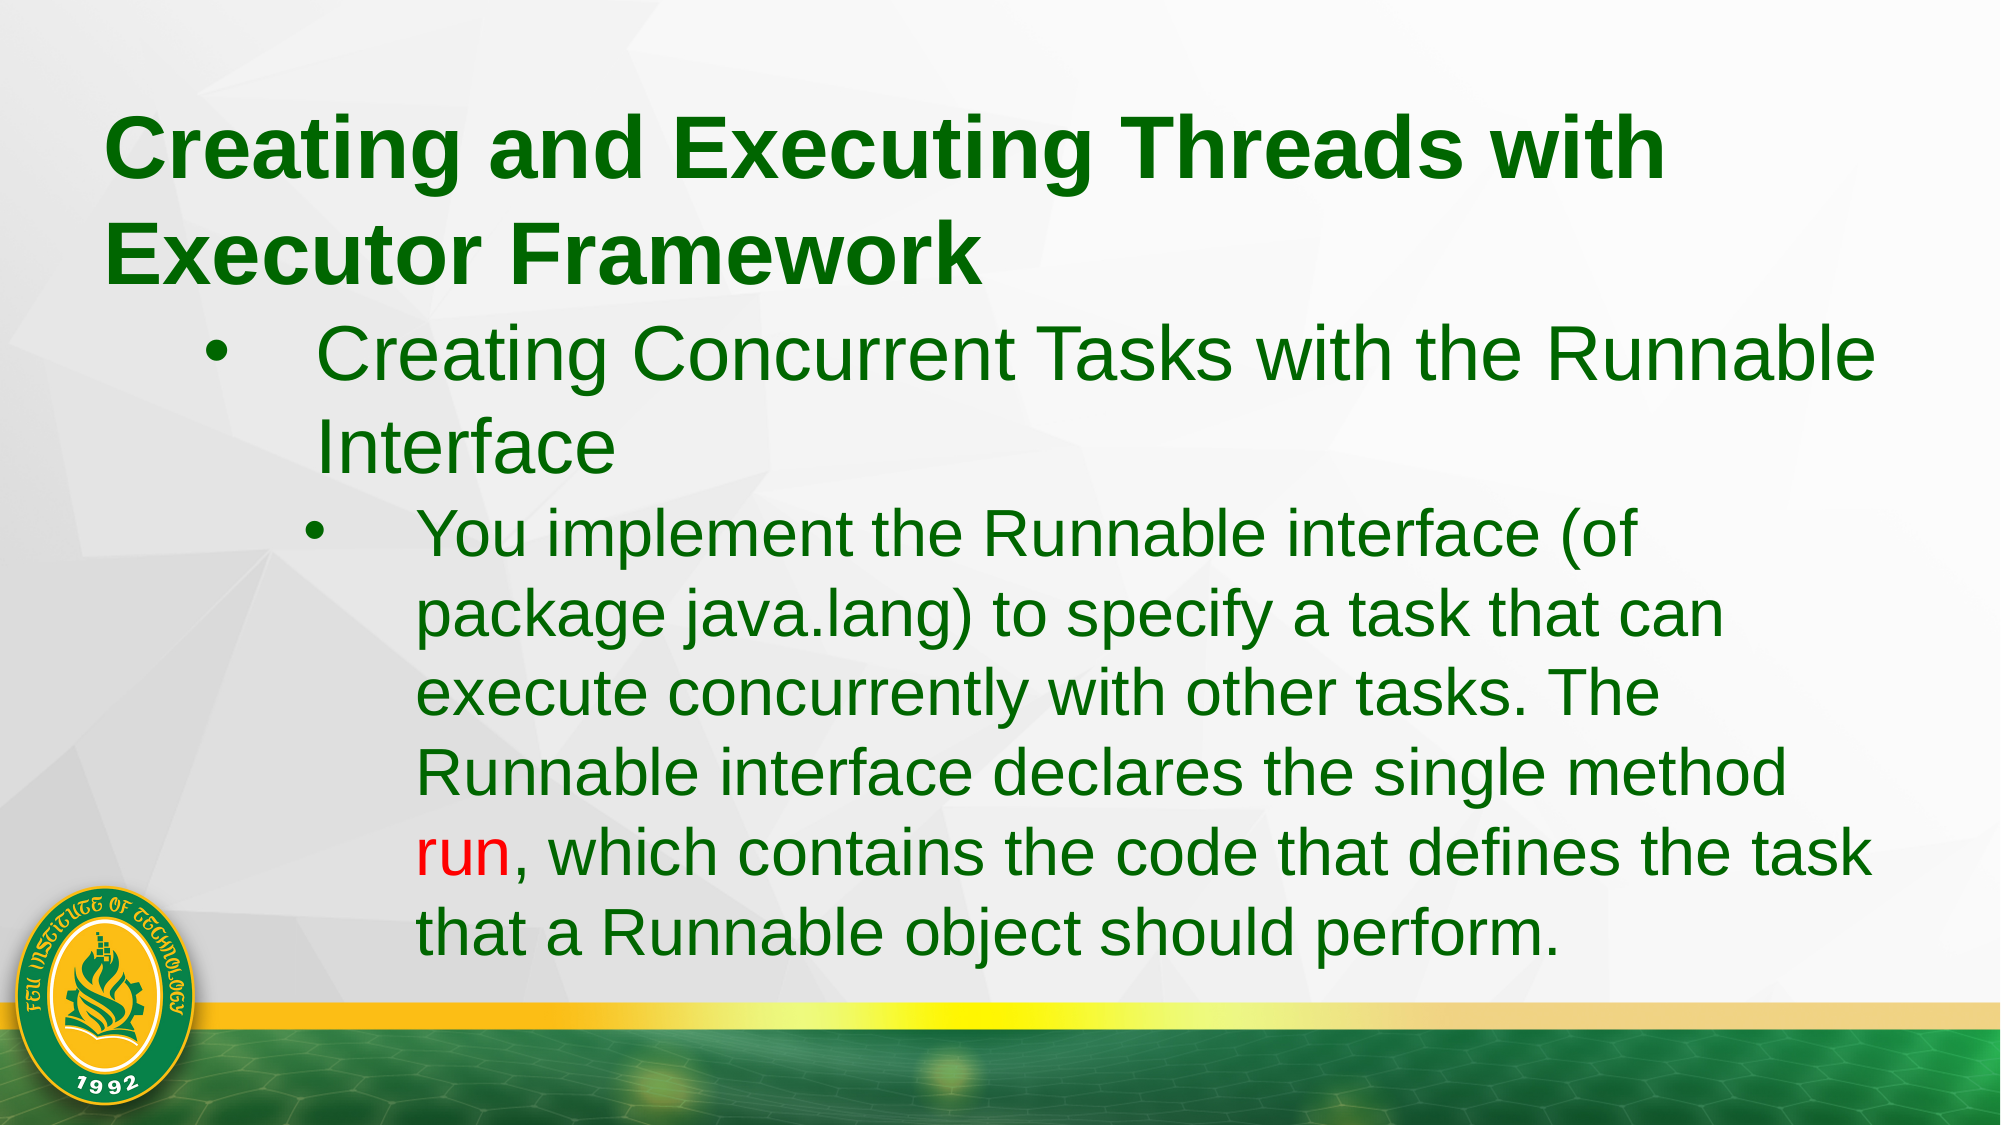

Creating and Executing Threads with Executor Framework
Creating Concurrent Tasks with the Runnable Interface
You implement the Runnable interface (of package java.lang) to specify a task that can execute concurrently with other tasks. The Runnable interface declares the single method run, which contains the code that defines the task that a Runnable object should perform.